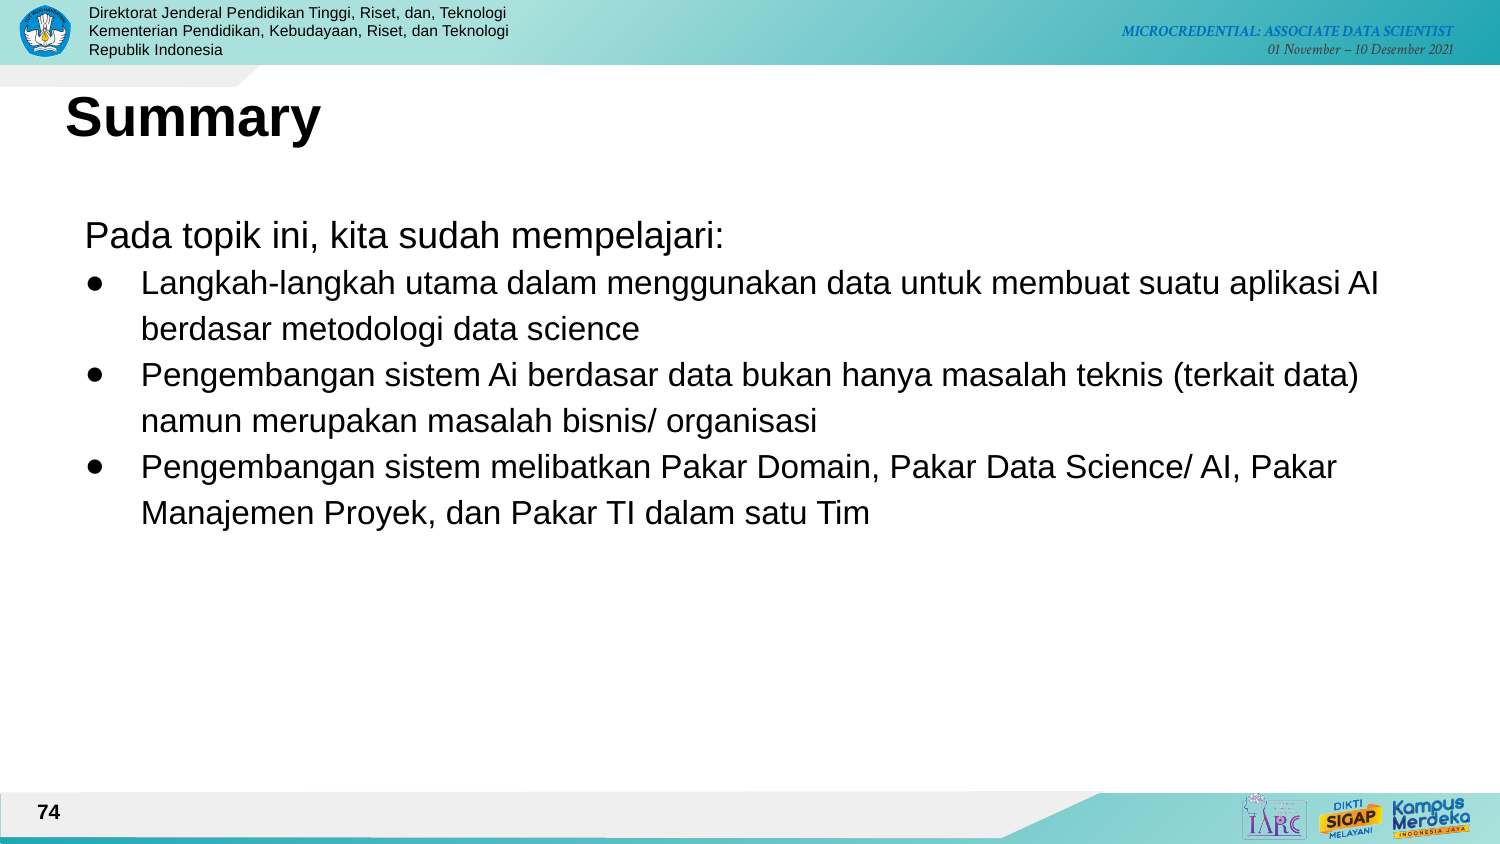

Summary
Pada topik ini, kita sudah mempelajari:
Langkah-langkah utama dalam menggunakan data untuk membuat suatu aplikasi AI berdasar metodologi data science
Pengembangan sistem Ai berdasar data bukan hanya masalah teknis (terkait data) namun merupakan masalah bisnis/ organisasi
Pengembangan sistem melibatkan Pakar Domain, Pakar Data Science/ AI, Pakar Manajemen Proyek, dan Pakar TI dalam satu Tim

74